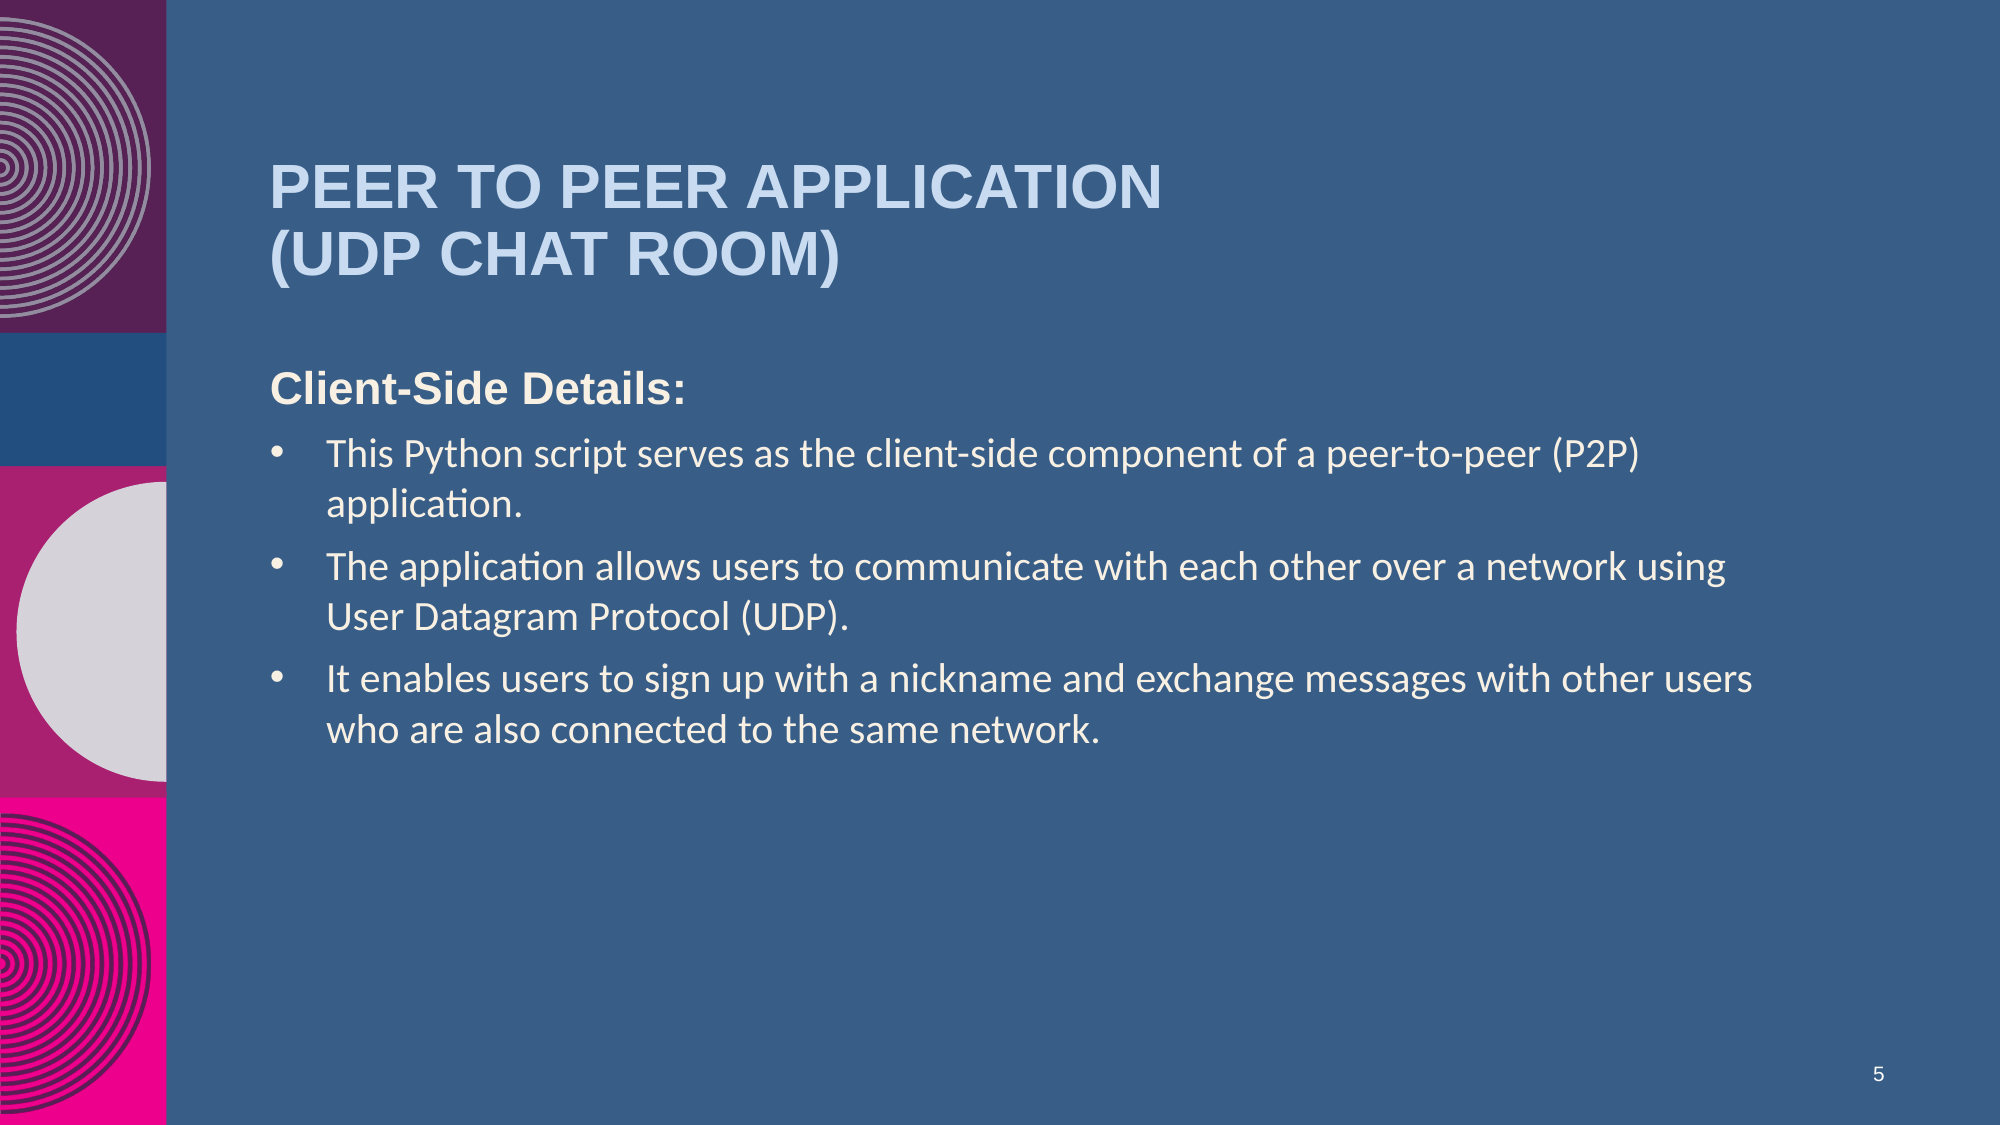

# PEER TO PEER APPLICATION (UDP CHAT ROOM)
Client-Side Details:
This Python script serves as the client-side component of a peer-to-peer (P2P) application.
The application allows users to communicate with each other over a network using User Datagram Protocol (UDP).
It enables users to sign up with a nickname and exchange messages with other users who are also connected to the same network.

5